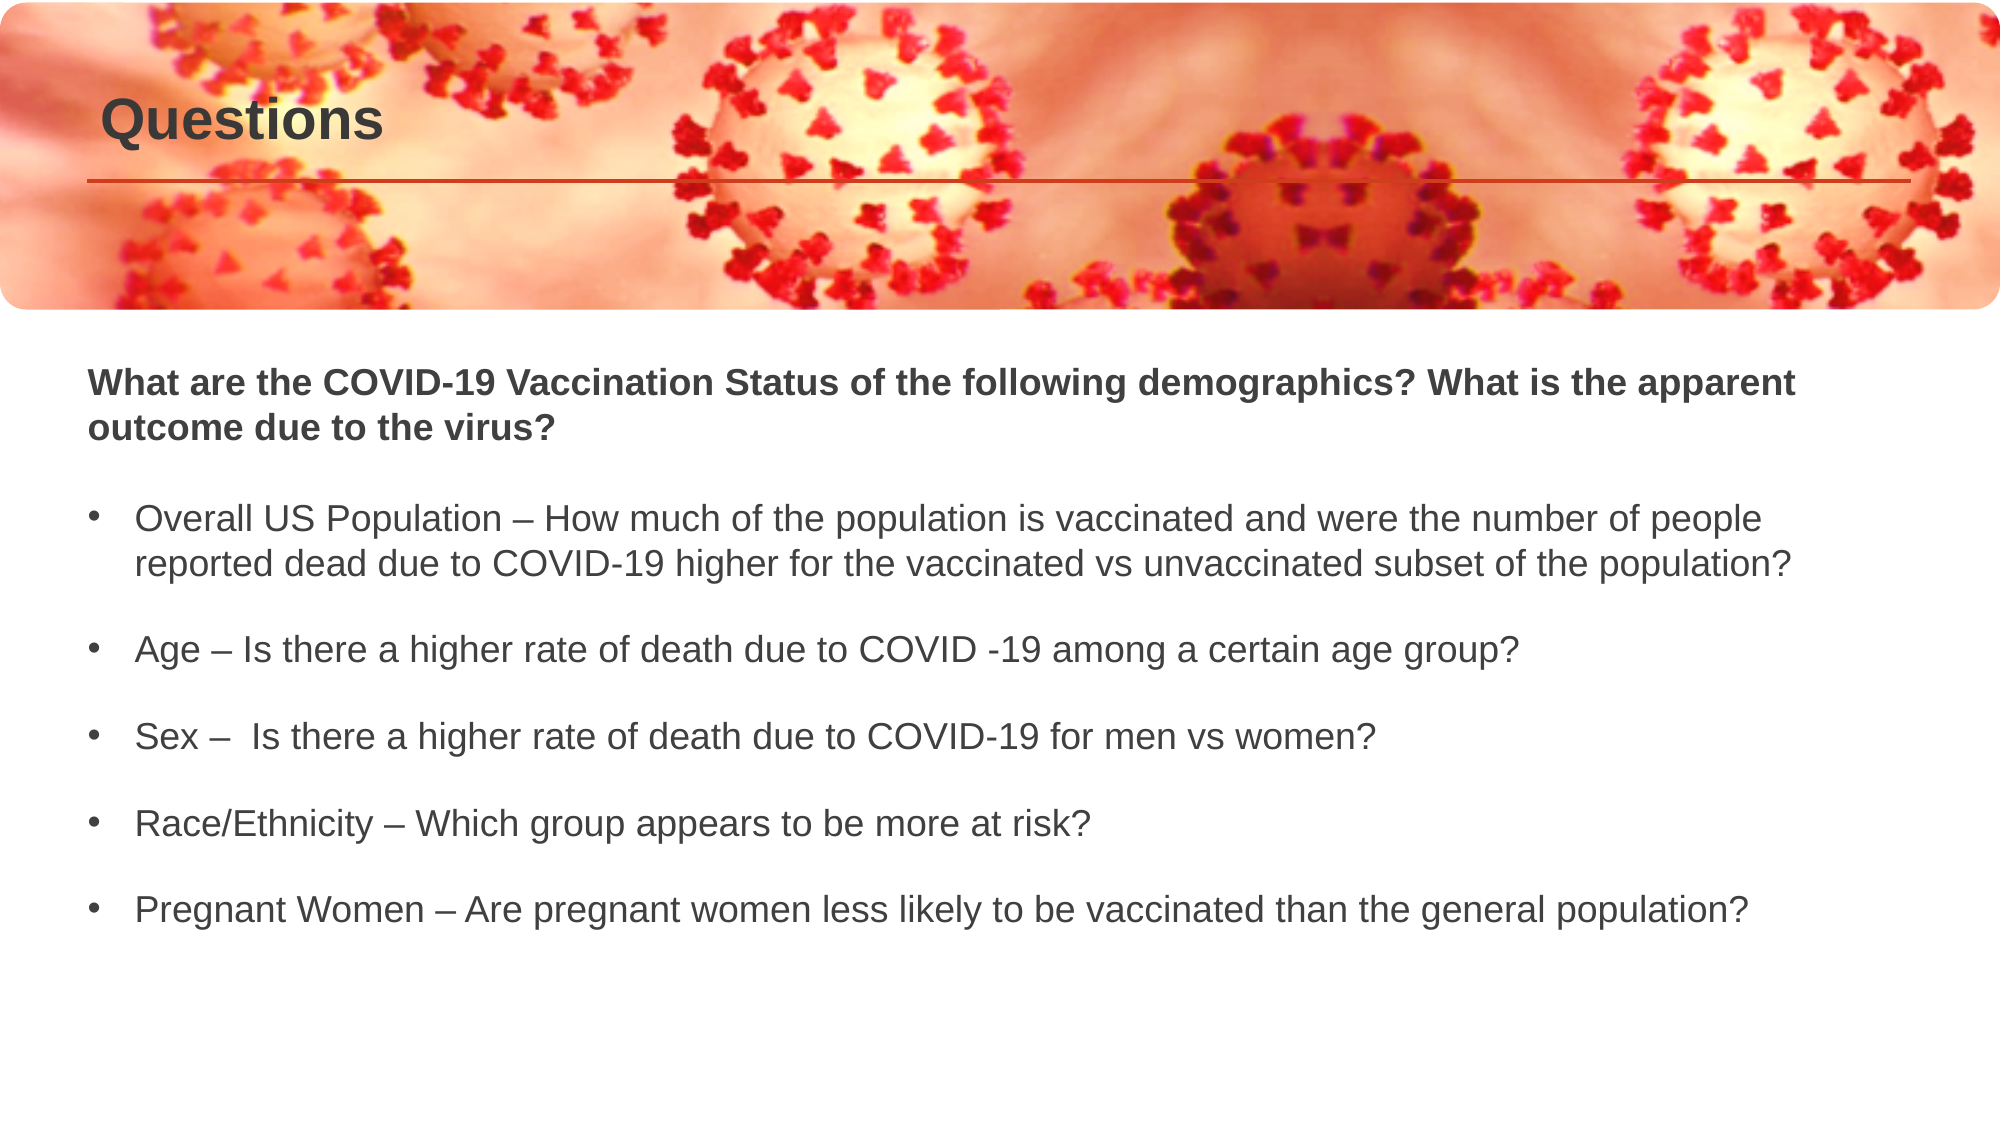

# Questions
What are the COVID-19 Vaccination Status of the following demographics? What is the apparent outcome due to the virus?
Overall US Population – How much of the population is vaccinated and were the number of people reported dead due to COVID-19 higher for the vaccinated vs unvaccinated subset of the population?
Age – Is there a higher rate of death due to COVID -19 among a certain age group?
Sex –  Is there a higher rate of death due to COVID-19 for men vs women?
Race/Ethnicity – Which group appears to be more at risk?
Pregnant Women – Are pregnant women less likely to be vaccinated than the general population?